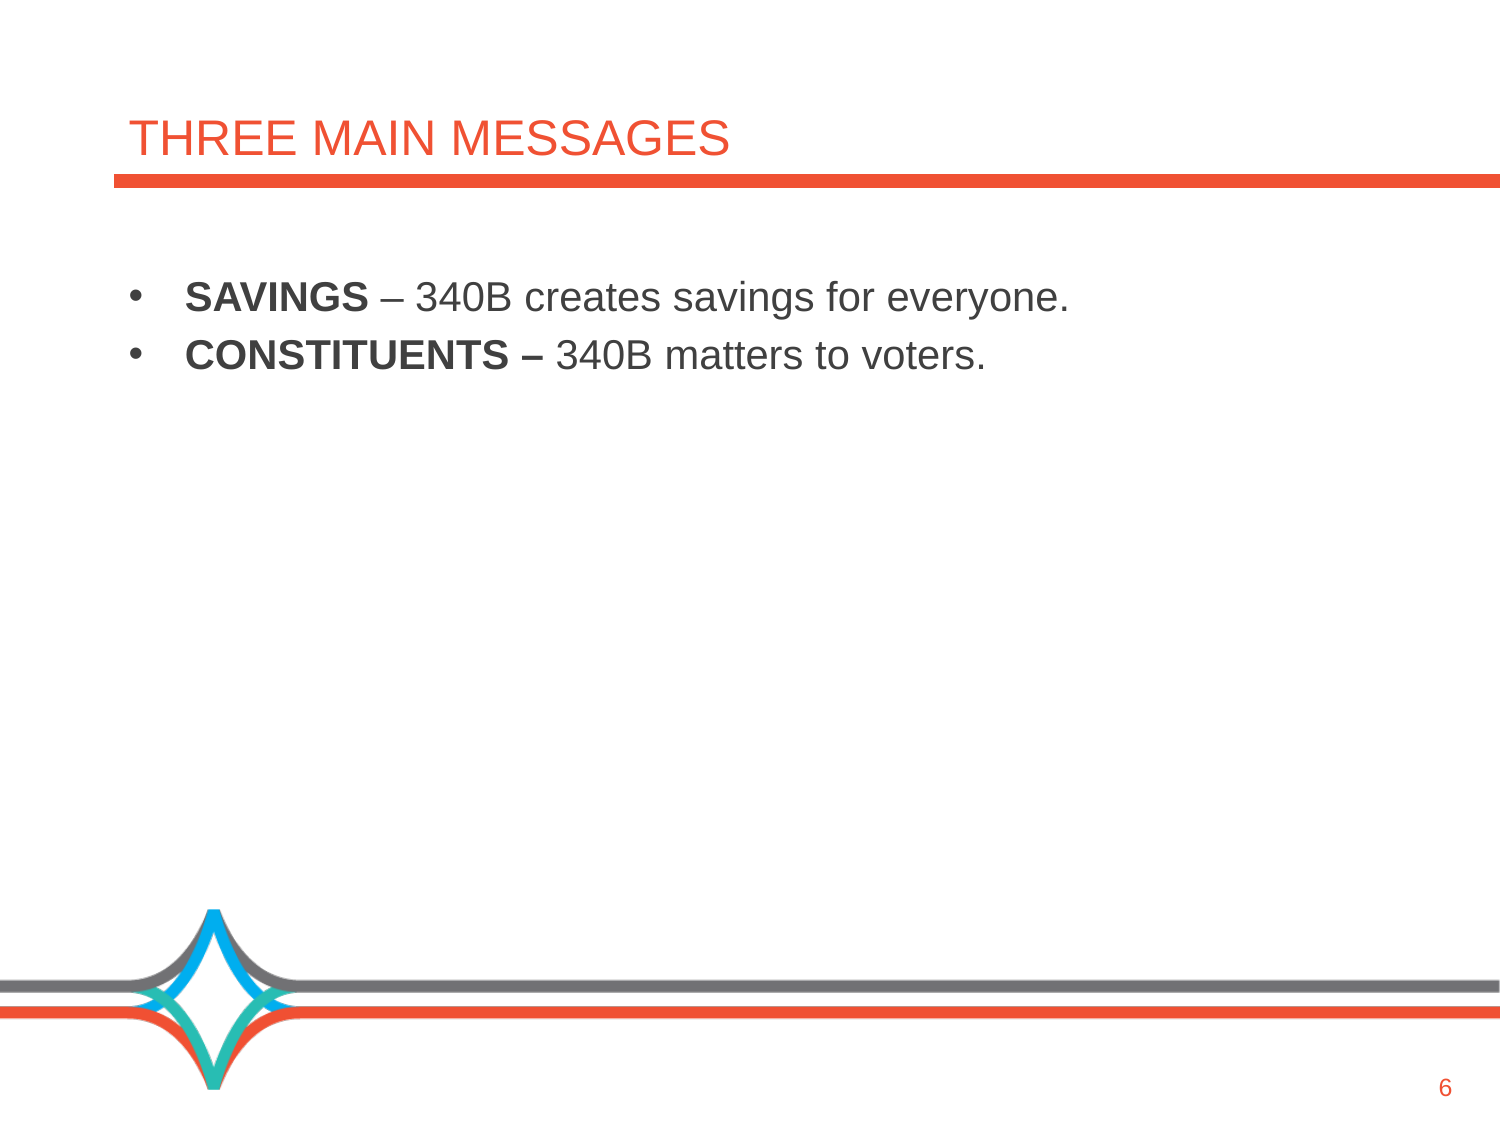

# Three main messages
SAVINGS – 340B creates savings for everyone.
CONSTITUENTS – 340B matters to voters.